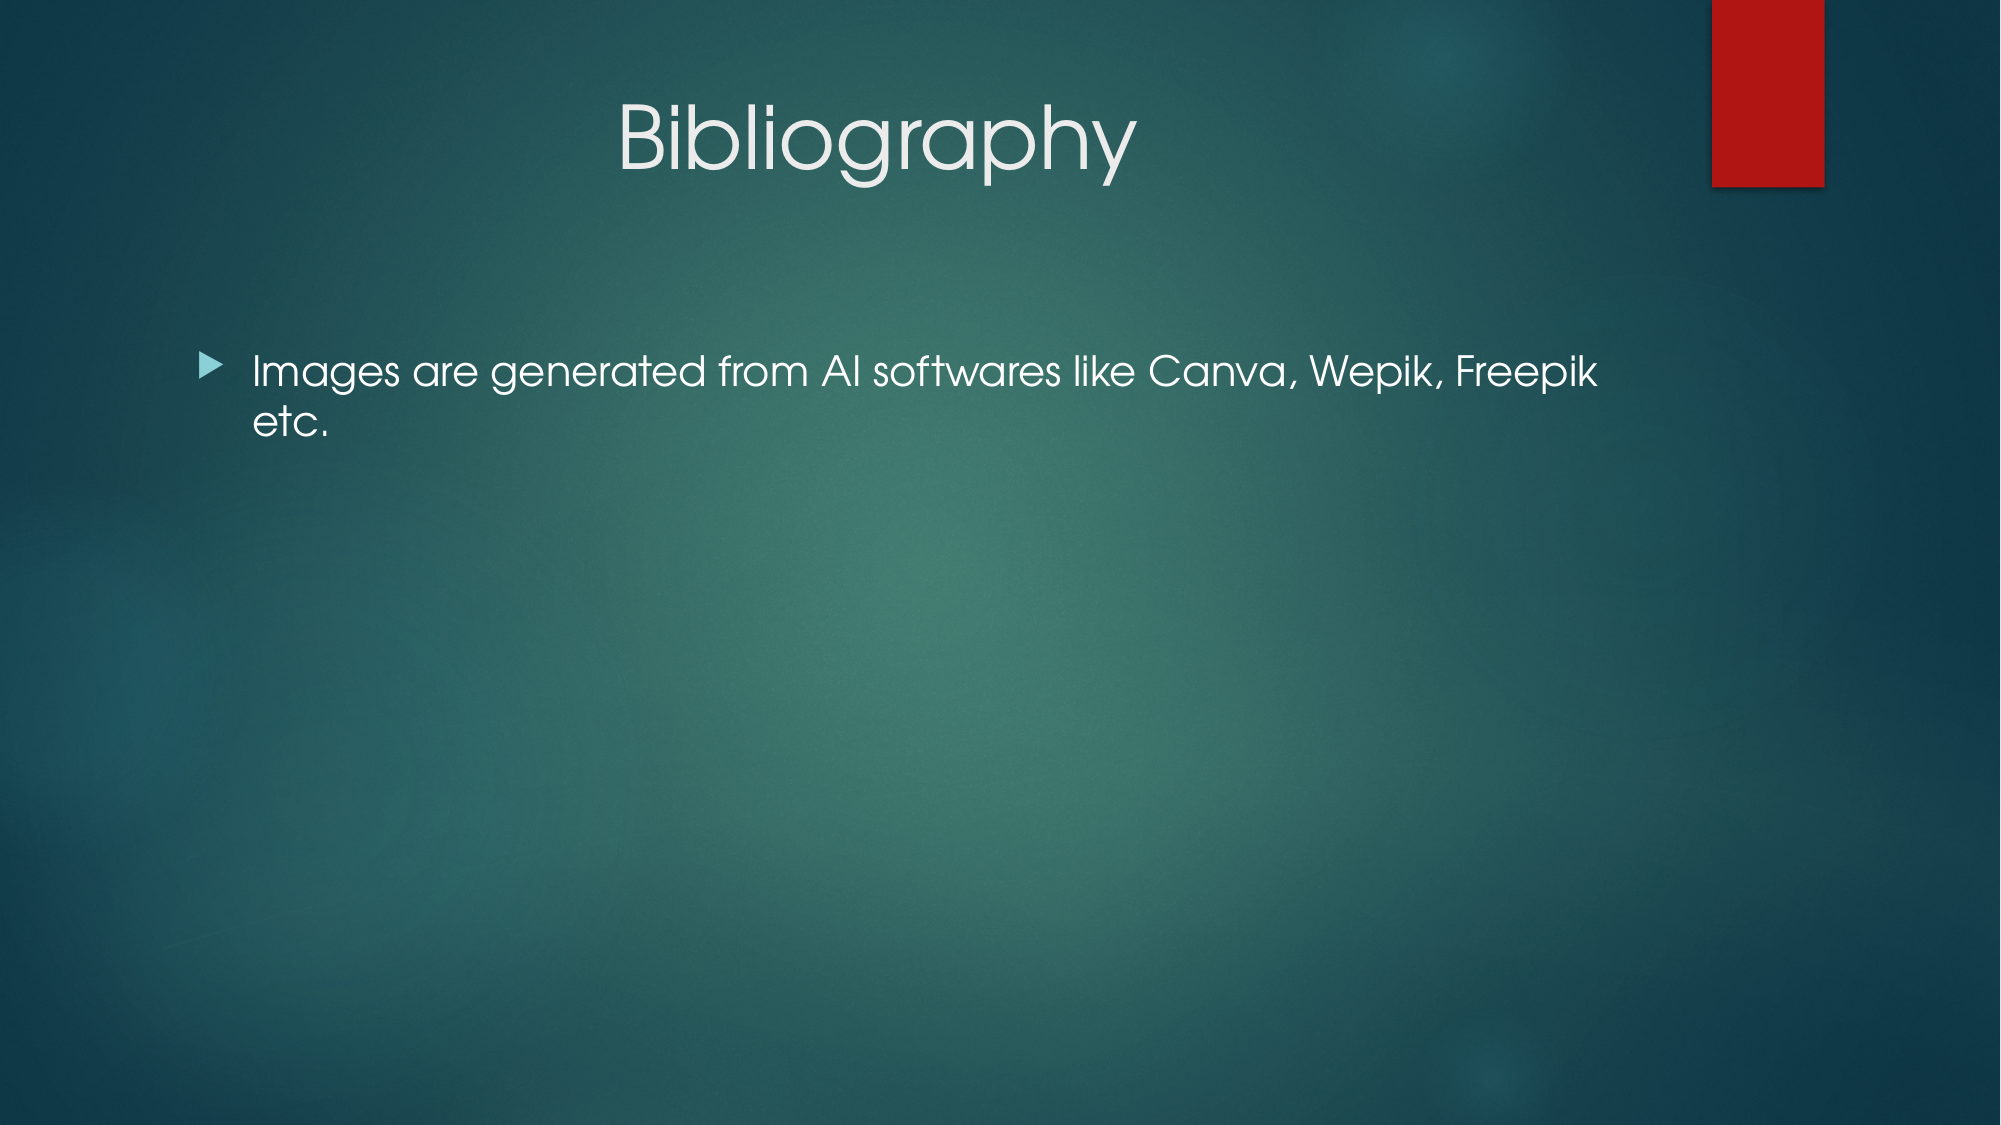

# Bibliography
Images are generated from AI softwares like Canva, Wepik, Freepik etc.